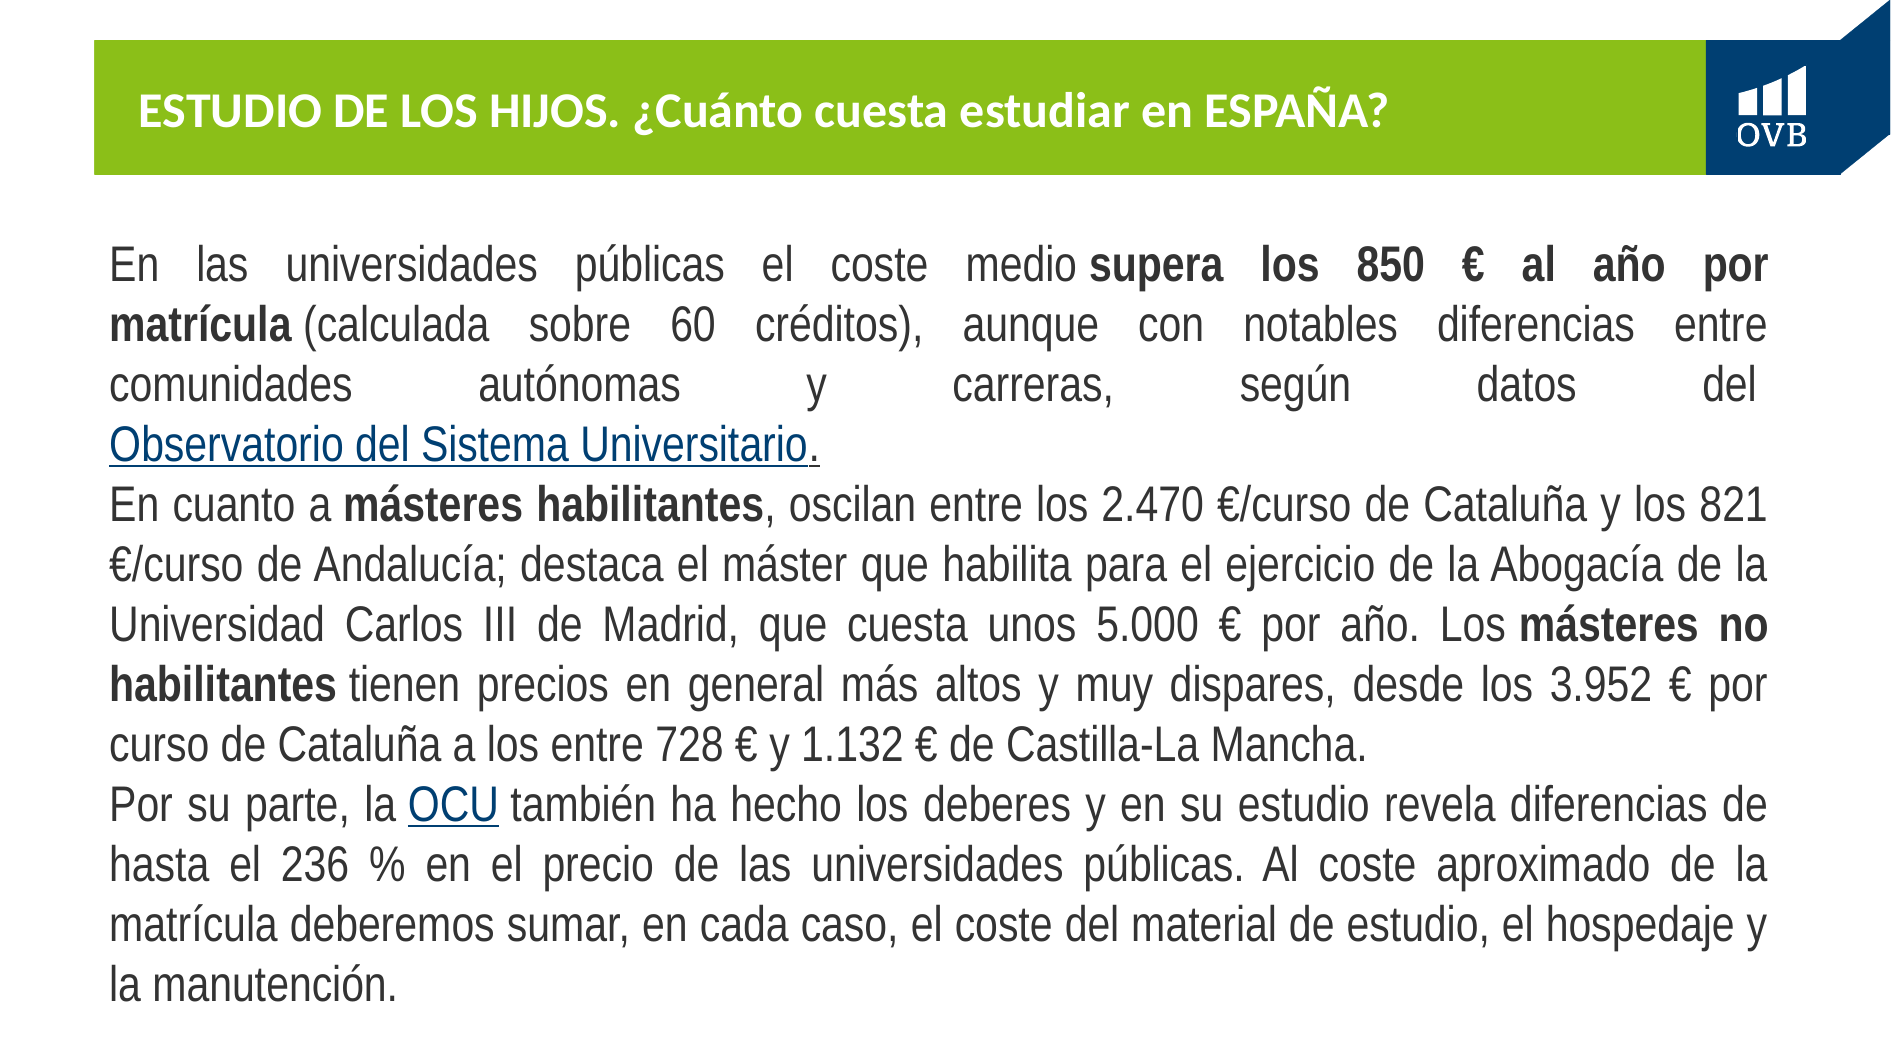

# ESTUDIO DE LOS HIJOS. ¿Cuánto cuesta estudiar en ESPAÑA?
En las universidades públicas el coste medio supera los 850 € al año por matrícula (calculada sobre 60 créditos), aunque con notables diferencias entre comunidades autónomas y carreras, según datos del Observatorio del Sistema Universitario.
En cuanto a másteres habilitantes, oscilan entre los 2.470 €/curso de Cataluña y los 821 €/curso de Andalucía; destaca el máster que habilita para el ejercicio de la Abogacía de la Universidad Carlos III de Madrid, que cuesta unos 5.000 € por año. Los másteres no habilitantes tienen precios en general más altos y muy dispares, desde los 3.952 € por curso de Cataluña a los entre 728 € y 1.132 € de Castilla-La Mancha.
Por su parte, la OCU también ha hecho los deberes y en su estudio revela diferencias de hasta el 236 % en el precio de las universidades públicas. Al coste aproximado de la matrícula deberemos sumar, en cada caso, el coste del material de estudio, el hospedaje y la manutención.